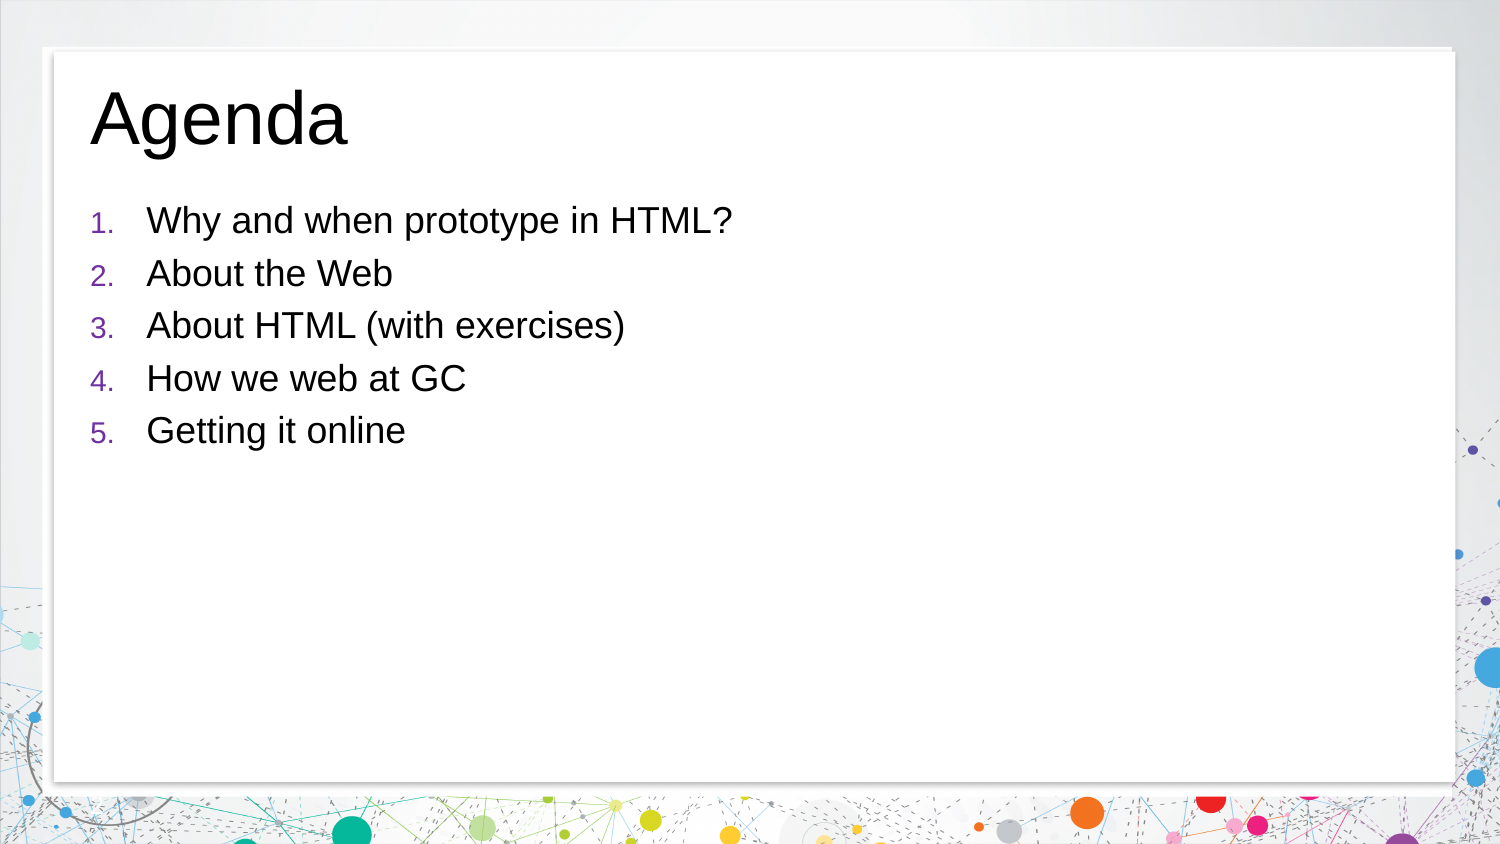

# Agenda
Why and when prototype in HTML?
About the Web
About HTML (with exercises)
How we web at GC
Getting it online
2